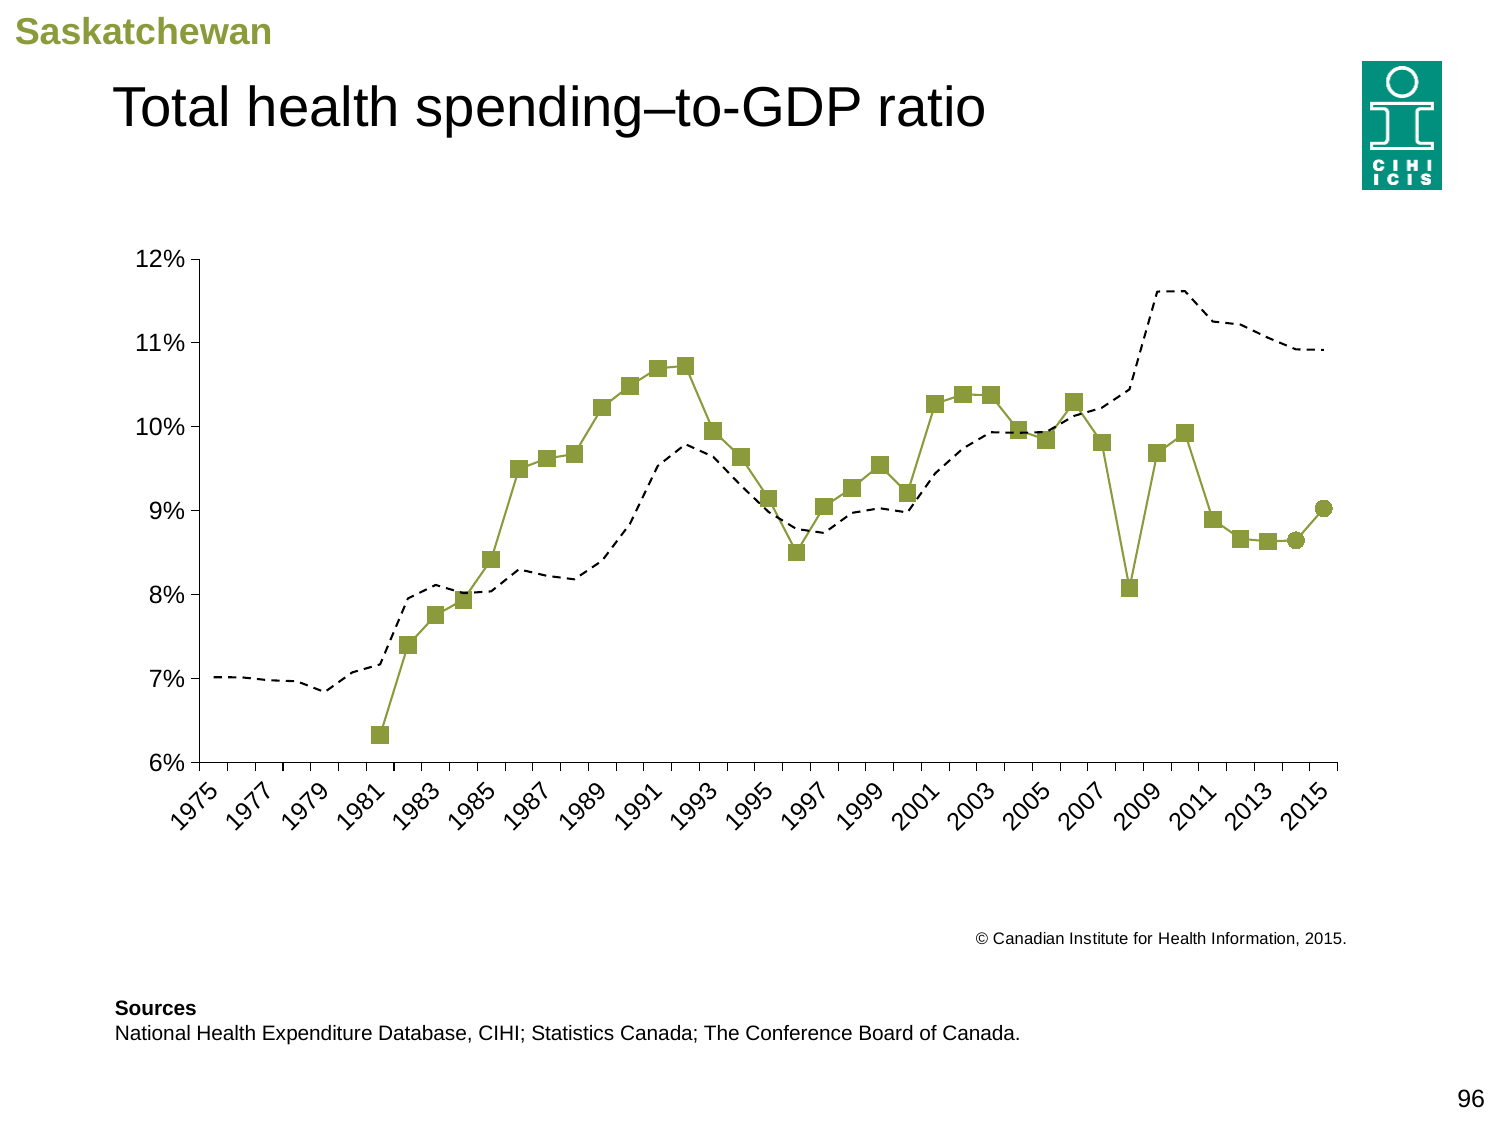

Saskatchewan
# Total health spending–to-GDP ratio

### Chart

| Category | Saskatchewan | Canada | Forecast |
|---|---|---|---|
| 1975 | None | 0.07015484722544114 | None |
| 1976 | None | 0.07014509908365554 | None |
| 1977 | None | 0.06979634103565065 | None |
| 1978 | None | 0.06967408676929225 | None |
| 1979 | None | 0.06838766552933996 | None |
| 1980 | None | 0.07073346649258151 | None |
| 1981 | 0.06323836490378251 | 0.07168401306082824 | None |
| 1982 | 0.07396011087368254 | 0.07954118352574689 | None |
| 1983 | 0.07755304343190547 | 0.08115810761202405 | None |
| 1984 | 0.07939143736663647 | 0.08016883371811596 | None |
| 1985 | 0.08417320271762288 | 0.08038894559814855 | None |
| 1986 | 0.09497870333697933 | 0.08302820182353757 | None |
| 1987 | 0.09622151437363587 | 0.08224764993269224 | None |
| 1988 | 0.09676906172620509 | 0.08183030865807756 | None |
| 1989 | 0.1023157629074643 | 0.08405817381951376 | None |
| 1990 | 0.10490856023367867 | 0.08844247727813384 | None |
| 1991 | 0.106968196142838 | 0.09533526473203156 | None |
| 1992 | 0.10727834157016787 | 0.0979287235827454 | None |
| 1993 | 0.09953844621142763 | 0.09643967590484978 | None |
| 1994 | 0.0964035956006701 | 0.09300930017947655 | None |
| 1995 | 0.09144707008105551 | 0.08985217095751911 | None |
| 1996 | 0.08504181642394969 | 0.08783136722973735 | None |
| 1997 | 0.09051586879297631 | 0.08735703639788465 | None |
| 1998 | 0.09269917976916962 | 0.08974527053417955 | None |
| 1999 | 0.09542231566276337 | 0.09030179903157116 | None |
| 2000 | 0.09211732173125649 | 0.0897947283204333 | None |
| 2001 | 0.10274338667603174 | 0.09446450484815147 | None |
| 2002 | 0.10387023501087331 | 0.0974270377095581 | None |
| 2003 | 0.10376428683758938 | 0.09936355185606408 | None |
| 2004 | 0.09959865045128838 | 0.09929153693502589 | None |
| 2005 | 0.09845734032247563 | 0.09938011552345057 | None |
| 2006 | 0.10294114152313967 | 0.10130010811149125 | None |
| 2007 | 0.09812644247230048 | 0.10226868375459446 | None |
| 2008 | 0.08077597548226312 | 0.10446169005563422 | None |
| 2009 | 0.09688438974704318 | 0.11612682399668793 | None |
| 2010 | 0.09925545692173662 | 0.11616817252915743 | None |
| 2011 | 0.08897222294398387 | 0.1125575348296821 | None |
| 2012 | 0.08666984294360167 | 0.11218873671649612 | None |
| 2013 | 0.08634761818648223 | 0.11060418953470773 | None |
| 2014 | 0.08647906870080455 | 0.10922900135805734 | None |
| 2015 | 0.09027595246827352 | 0.10917567902246904 | None |
Sources
National Health Expenditure Database, CIHI; Statistics Canada; The Conference Board of Canada.
96